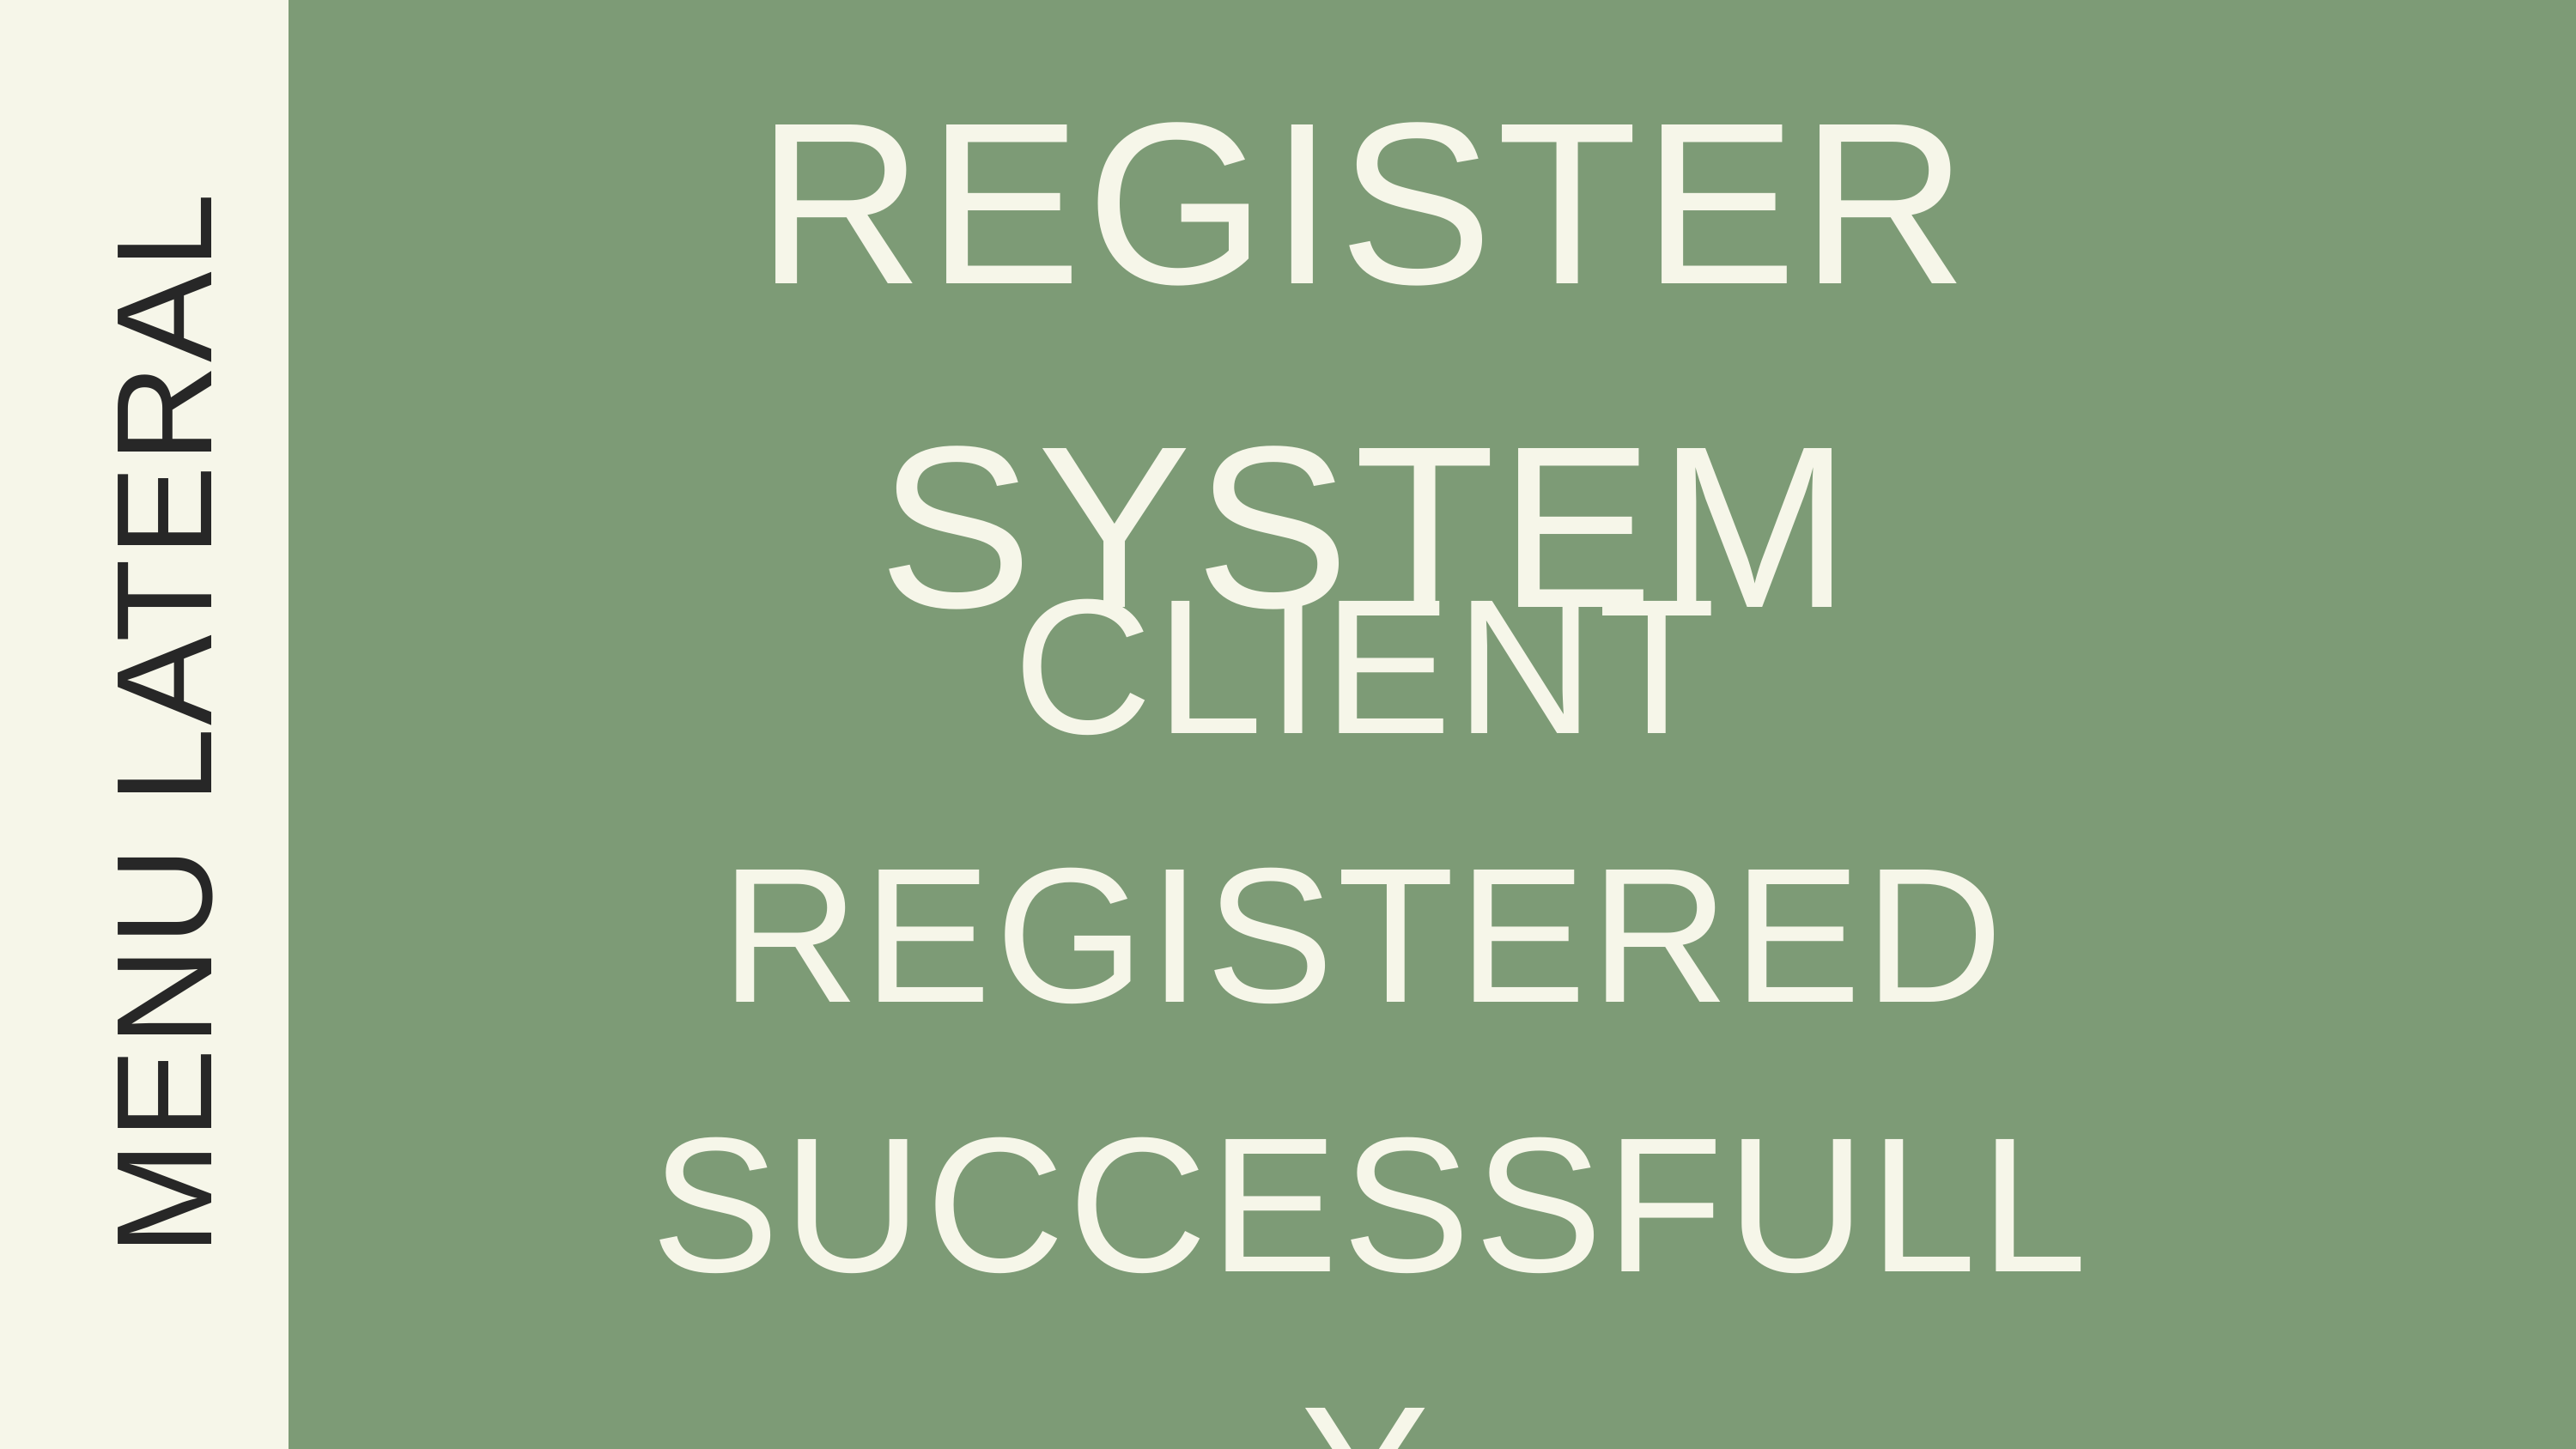

MENU LATERAL

MENU LATERAL
REGISTER SYSTEM
CLIENT REGISTERED SUCCESSFULLY